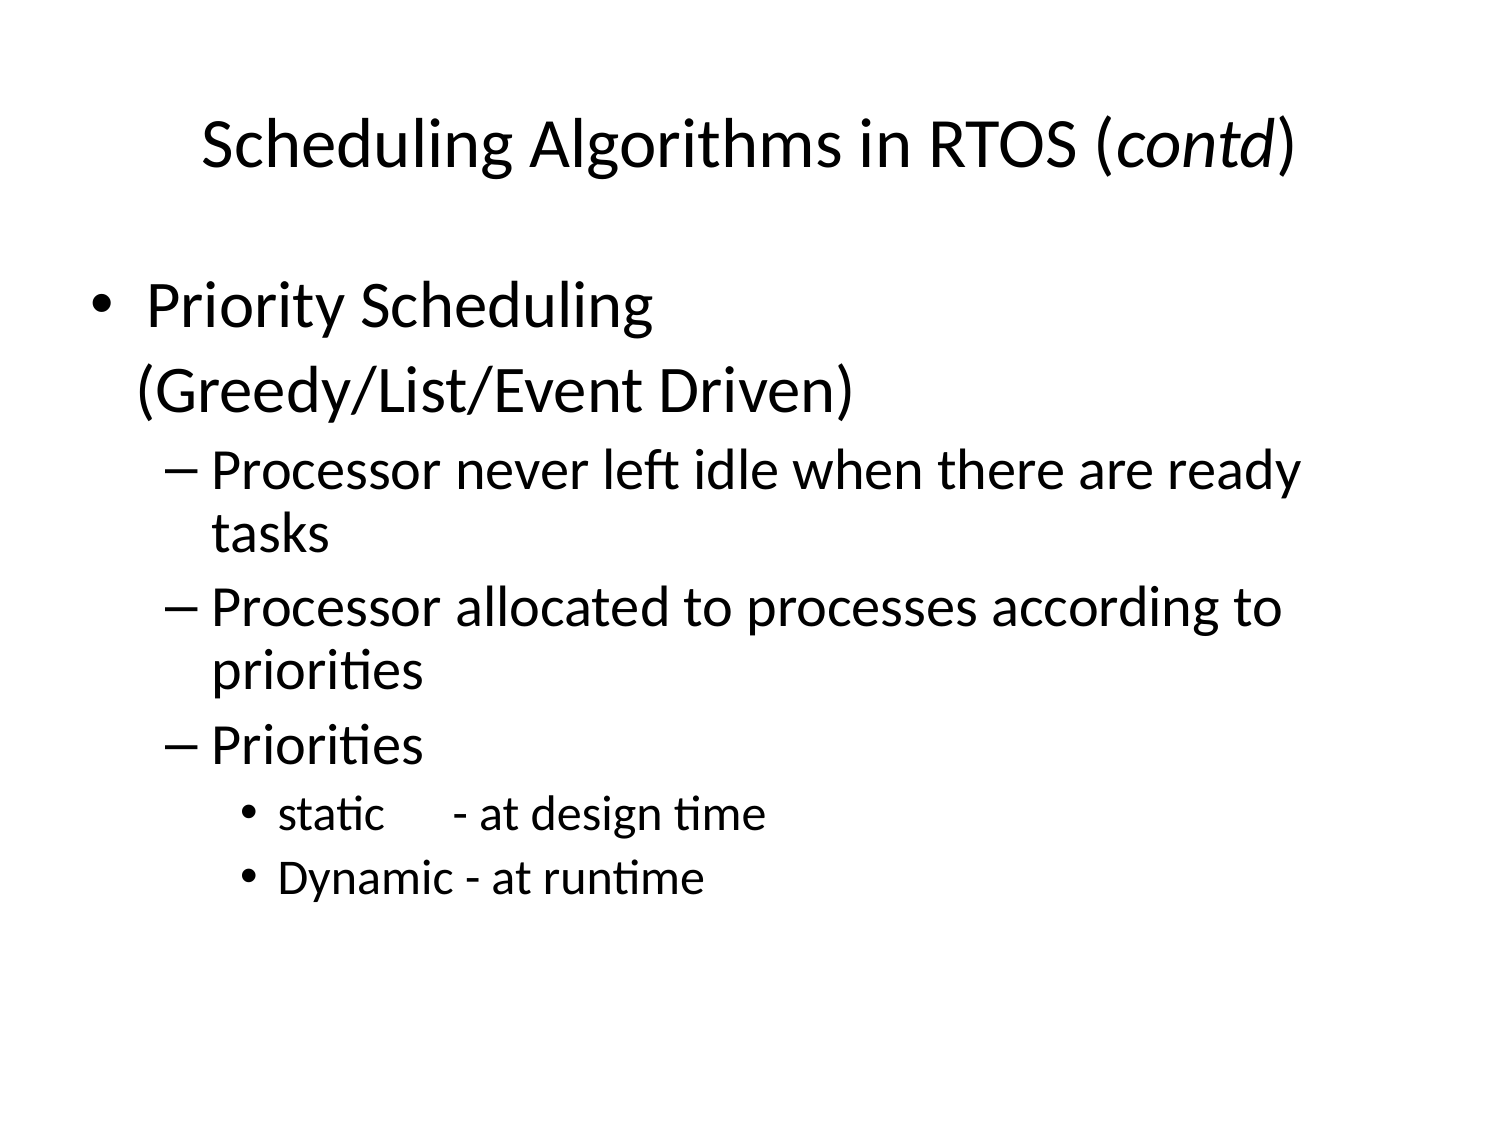

# Scheduling Algorithms in RTOS (contd)
Priority Scheduling
   (Greedy/List/Event Driven)
Processor never left idle when there are ready tasks
Processor allocated to processes according to priorities
Priorities
static      - at design time
Dynamic - at runtime